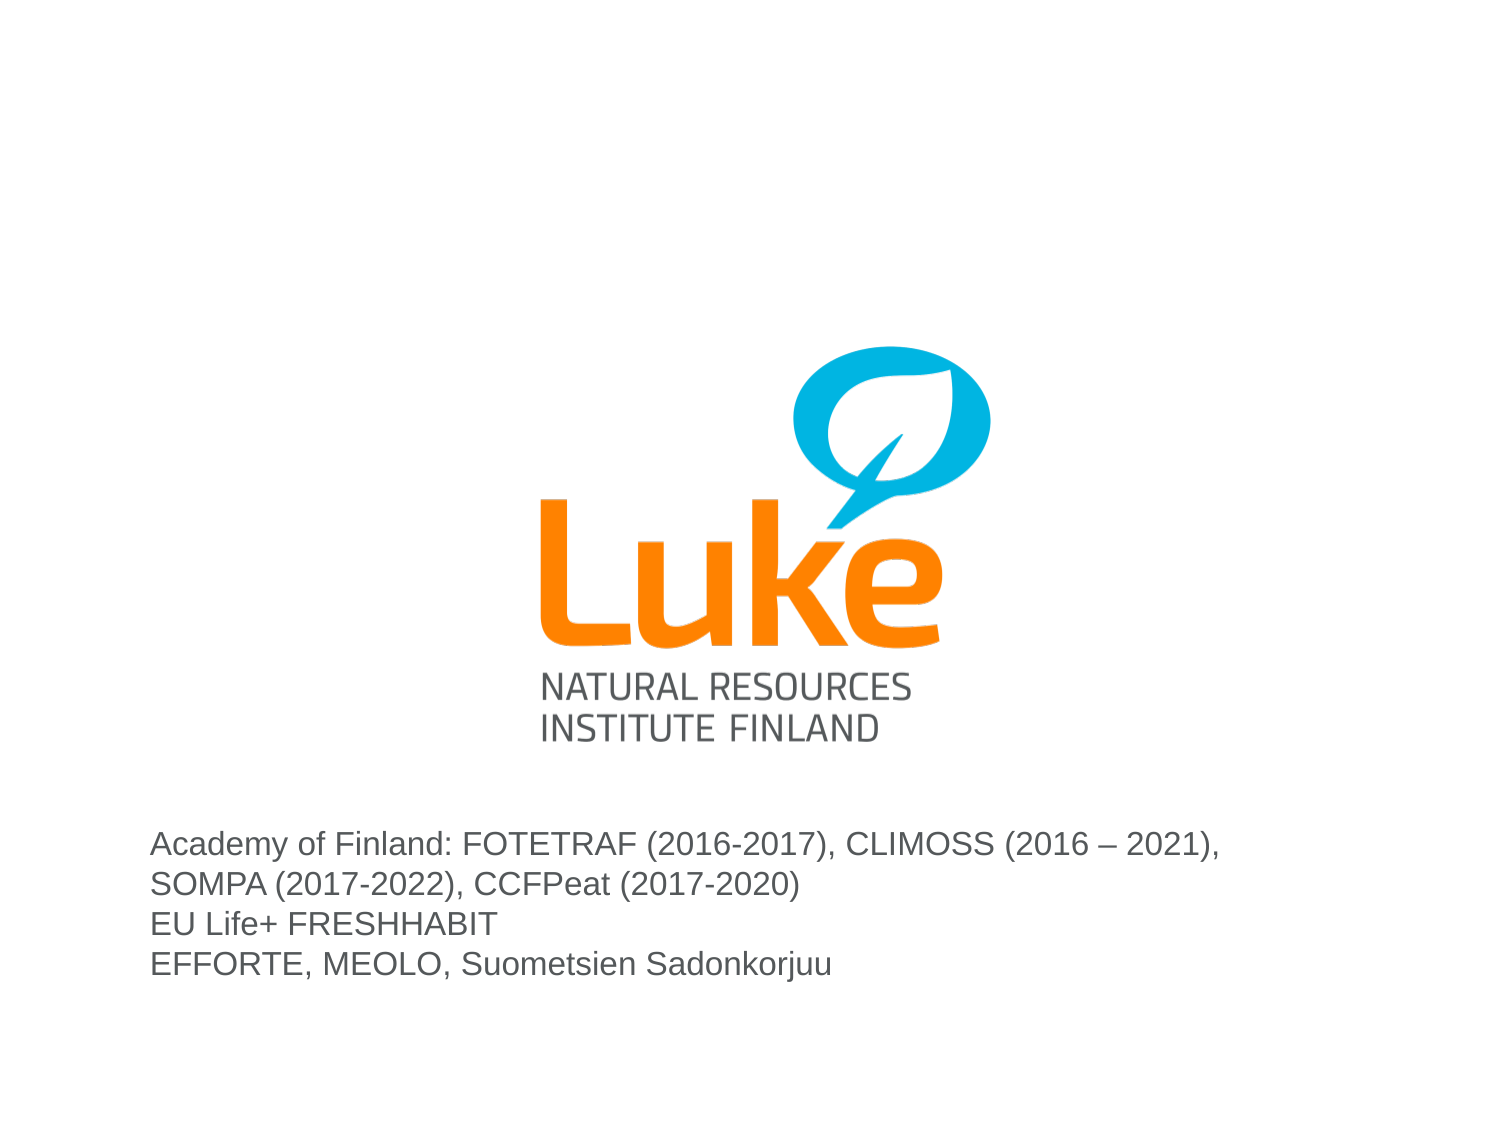

Academy of Finland: FOTETRAF (2016-2017), CLIMOSS (2016 – 2021), SOMPA (2017-2022), CCFPeat (2017-2020)
EU Life+ FRESHHABIT
EFFORTE, MEOLO, Suometsien Sadonkorjuu

11
Teppo Tutkija
8.2.2019